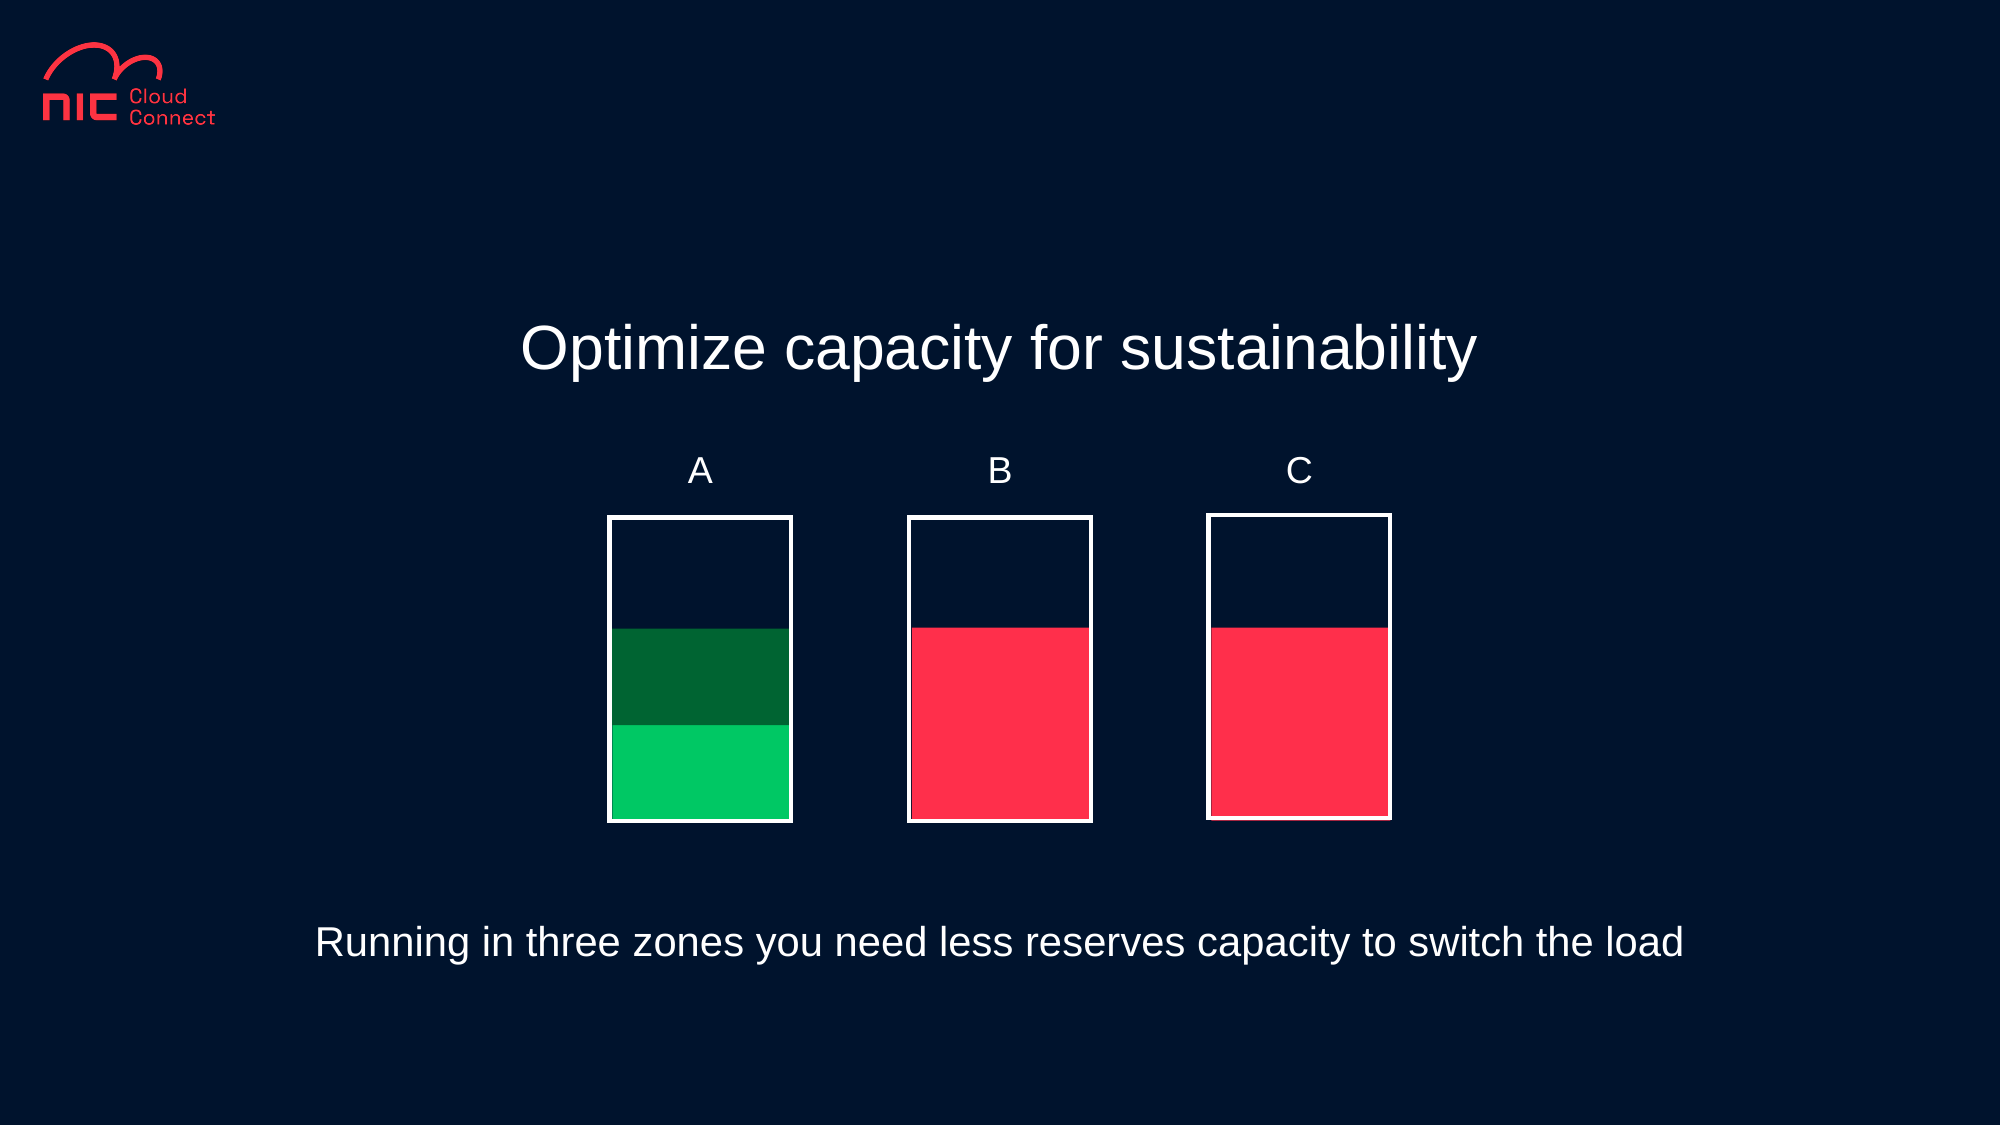

# Optimize capacity for sustainability
B
C
A

Running in three zones you need less reserves capacity to switch the load